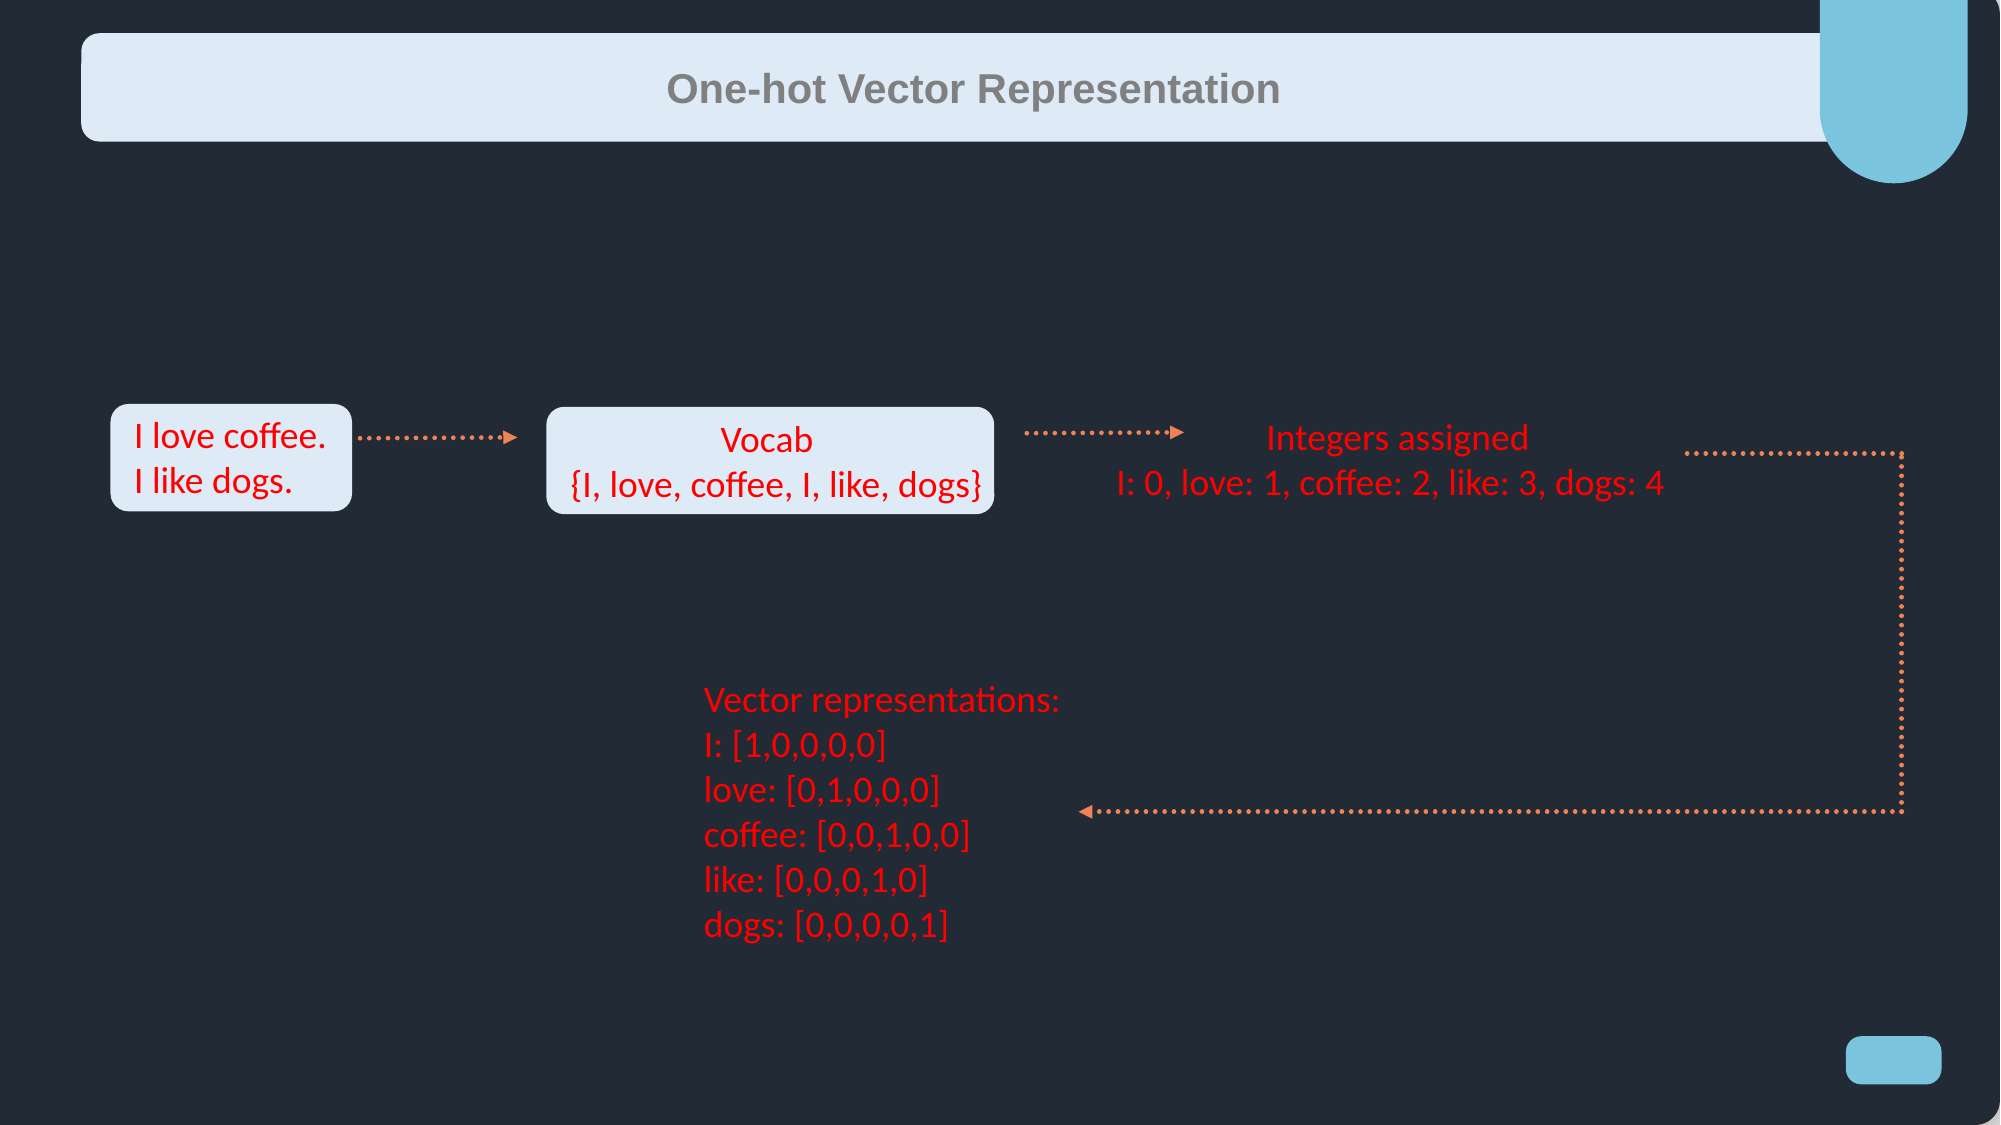

One-hot Vector Representation
I love coffee.
I like dogs.

	Integers assigned
I: 0, love: 1, coffee: 2, like: 3, dogs: 4

	Vocab
{I, love, coffee, I, like, dogs}
Vector representations:
I: [1,0,0,0,0]
love: [0,1,0,0,0]
coffee: [0,0,1,0,0]
like: [0,0,0,1,0]
dogs: [0,0,0,0,1]